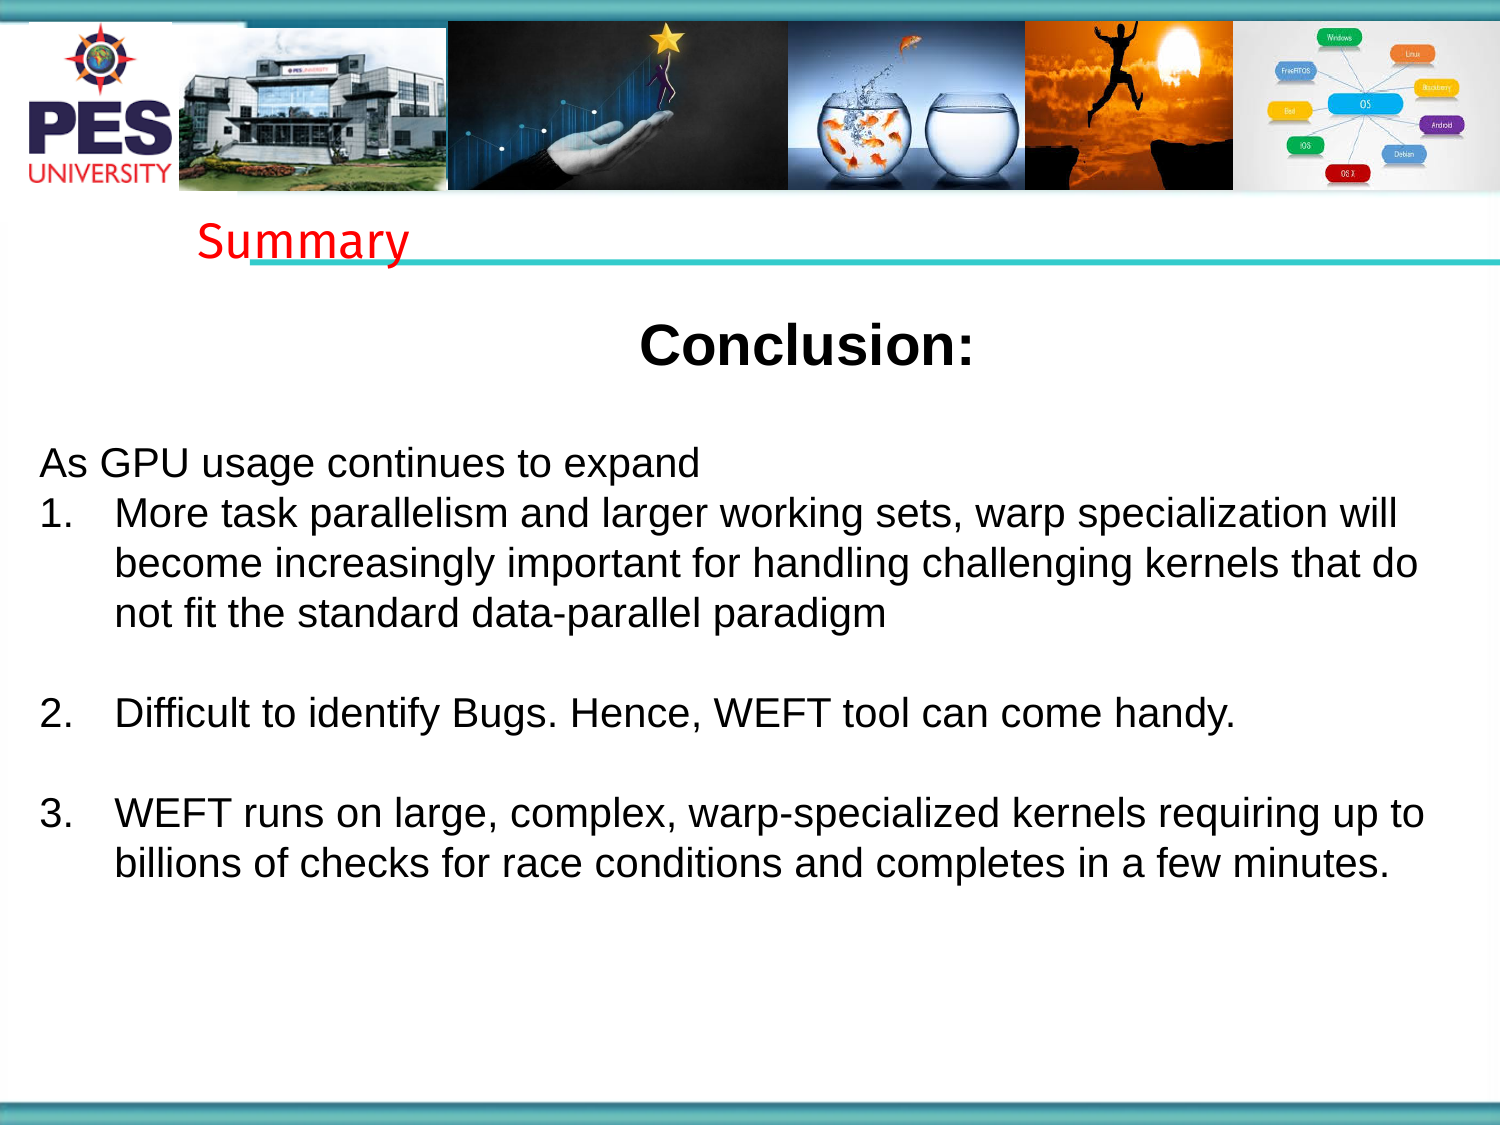

Summary

				Conclusion:

As GPU usage continues to expand
More task parallelism and larger working sets, warp specialization will become increasingly important for handling challenging kernels that do not ﬁt the standard data-parallel paradigm

Difficult to identify Bugs. Hence, WEFT tool can come handy.

WEFT runs on large, complex, warp-specialized kernels requiring up to billions of checks for race conditions and completes in a few minutes.